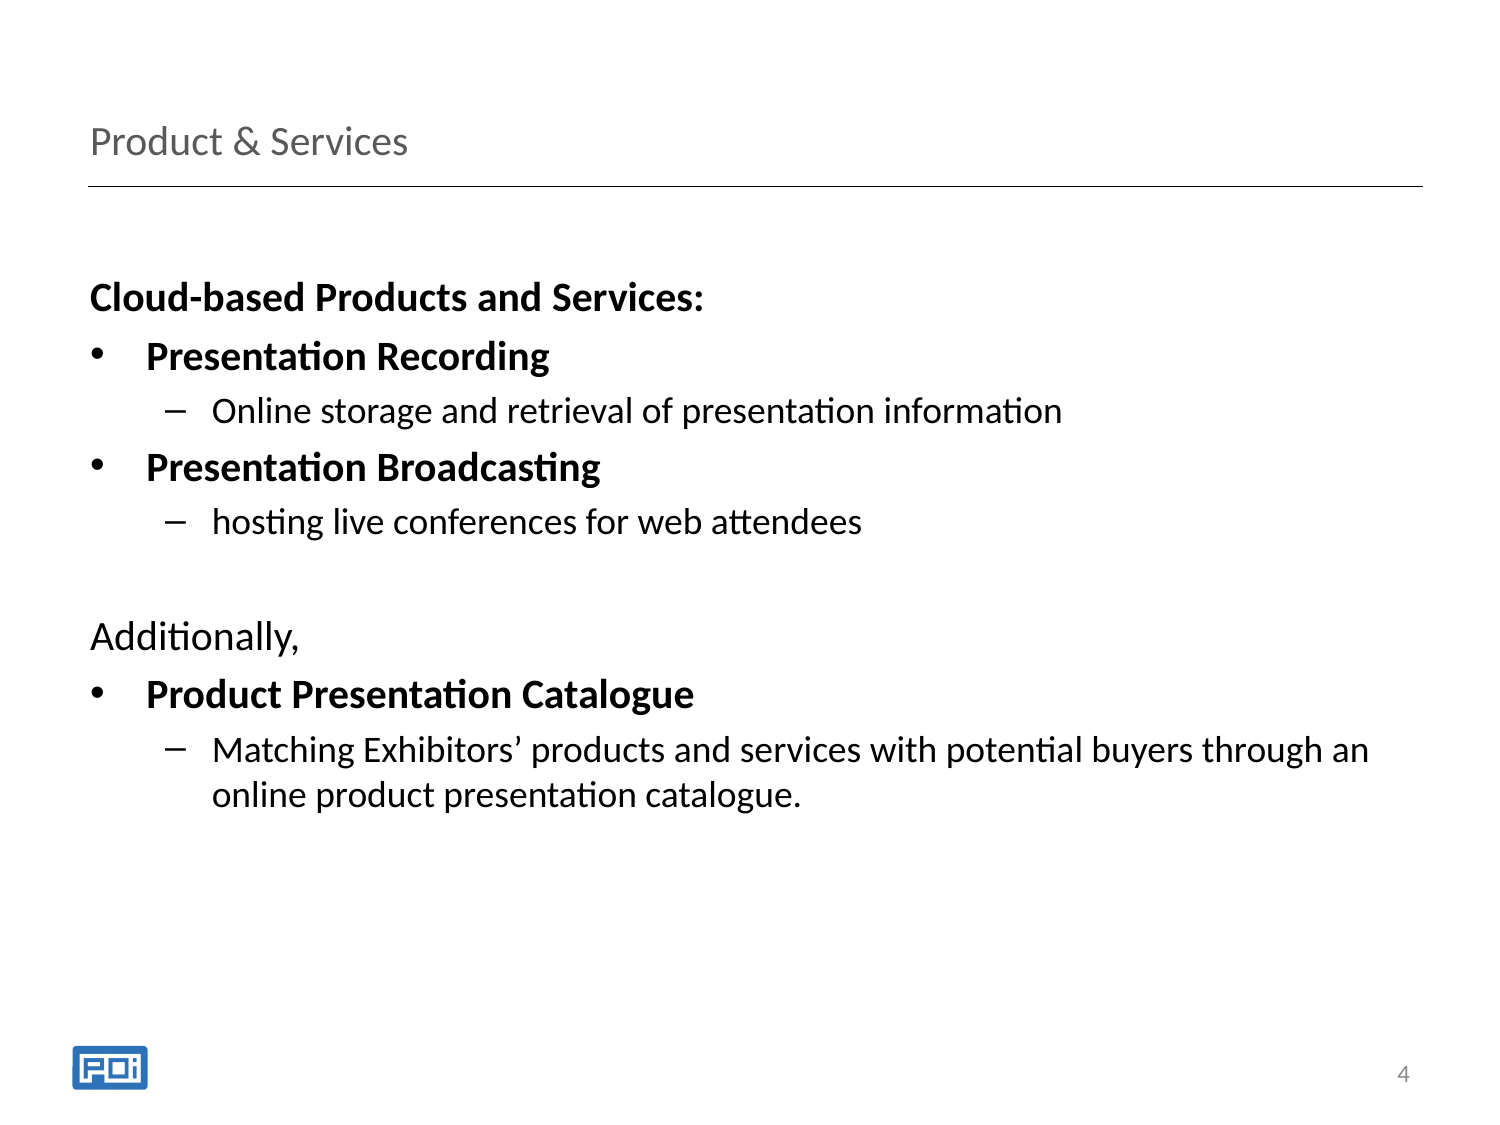

# Product & Services
Cloud-based Products and Services:
Presentation Recording
Online storage and retrieval of presentation information
Presentation Broadcasting
hosting live conferences for web attendees

Additionally,
Product Presentation Catalogue
Matching Exhibitors’ products and services with potential buyers through an online product presentation catalogue.
4